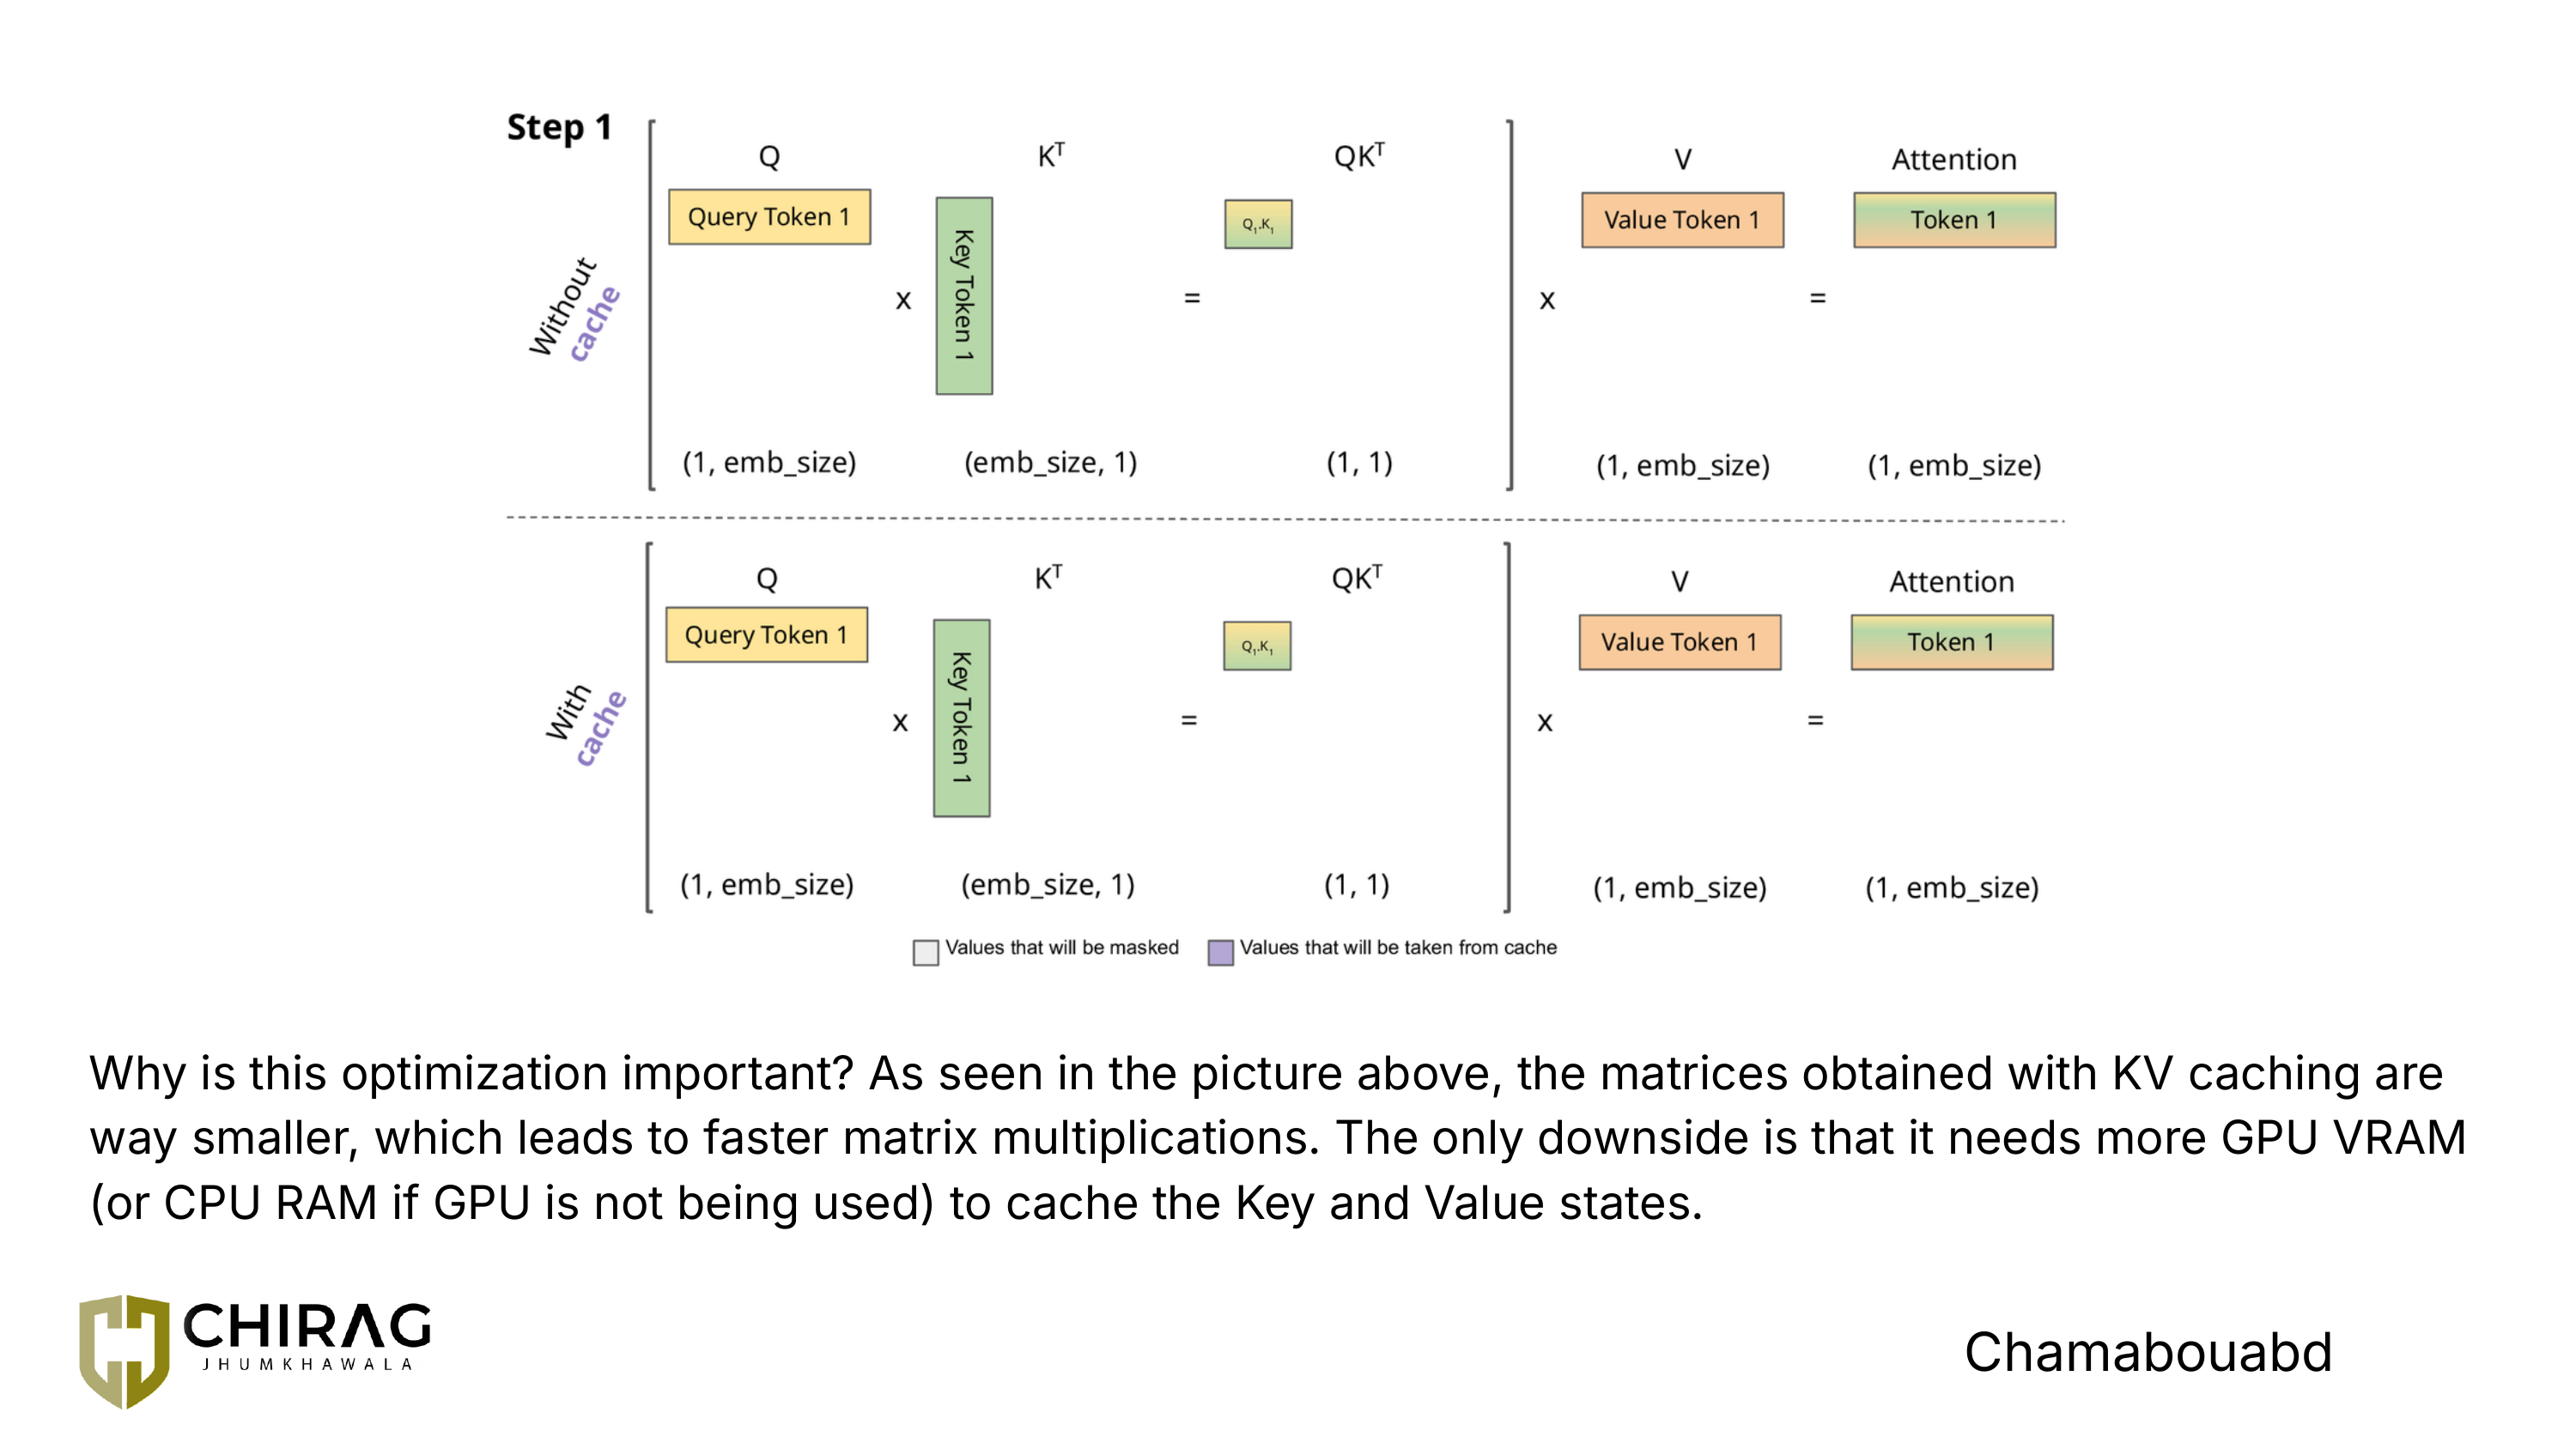

Why is this optimization important? As seen in the picture above, the matrices obtained with KV caching are way smaller, which leads to faster matrix multiplications. The only downside is that it needs more GPU VRAM (or CPU RAM if GPU is not being used) to cache the Key and Value states.

Chamabouabd